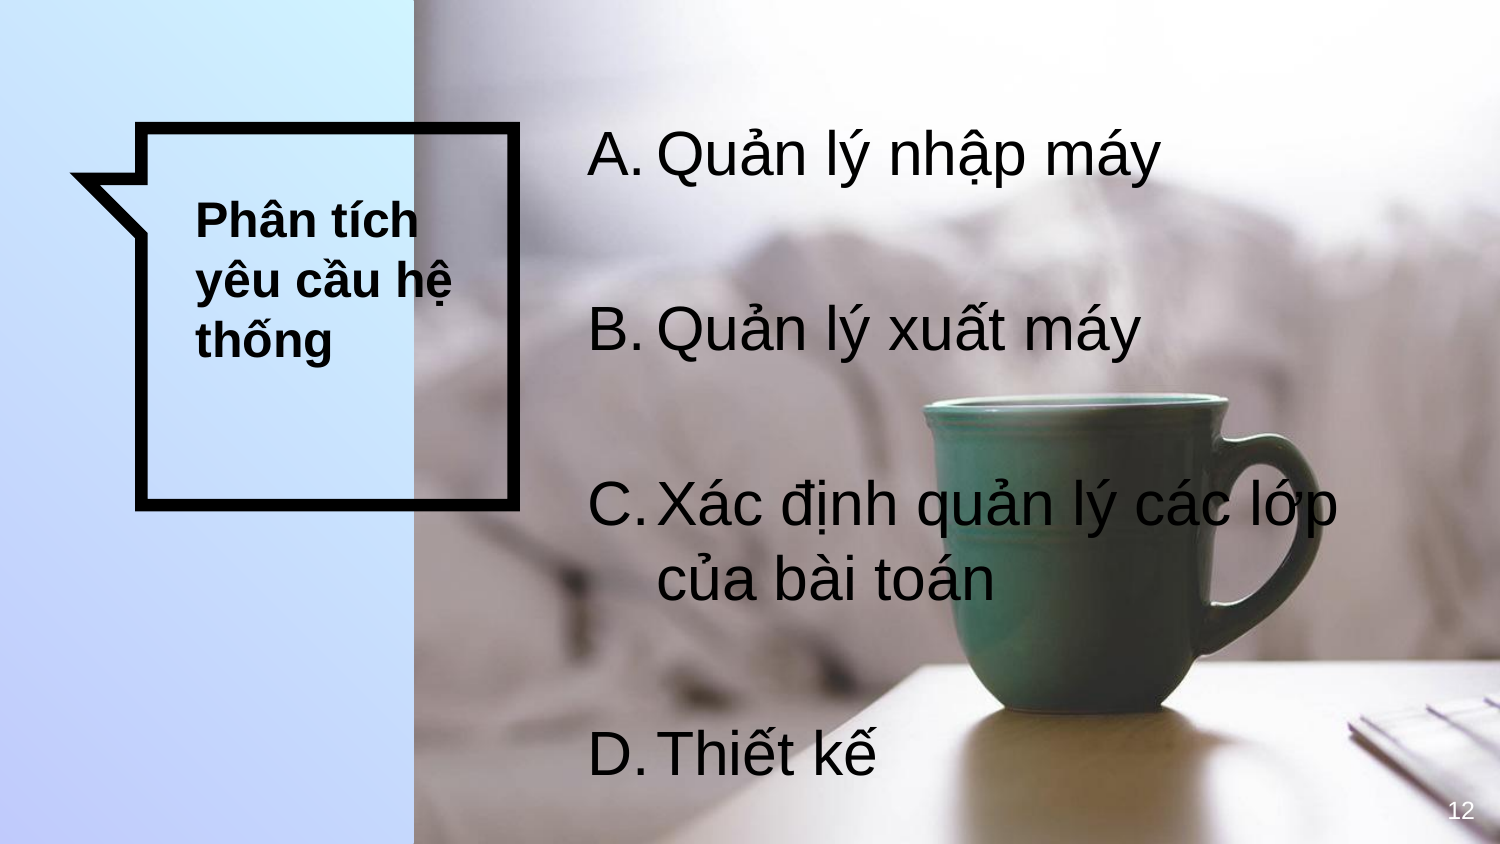

Quản lý nhập máy

Quản lý xuất máy

Xác định quản lý các lớp của bài toán

Thiết kế
# Phân tích yêu cầu hệ thống
12